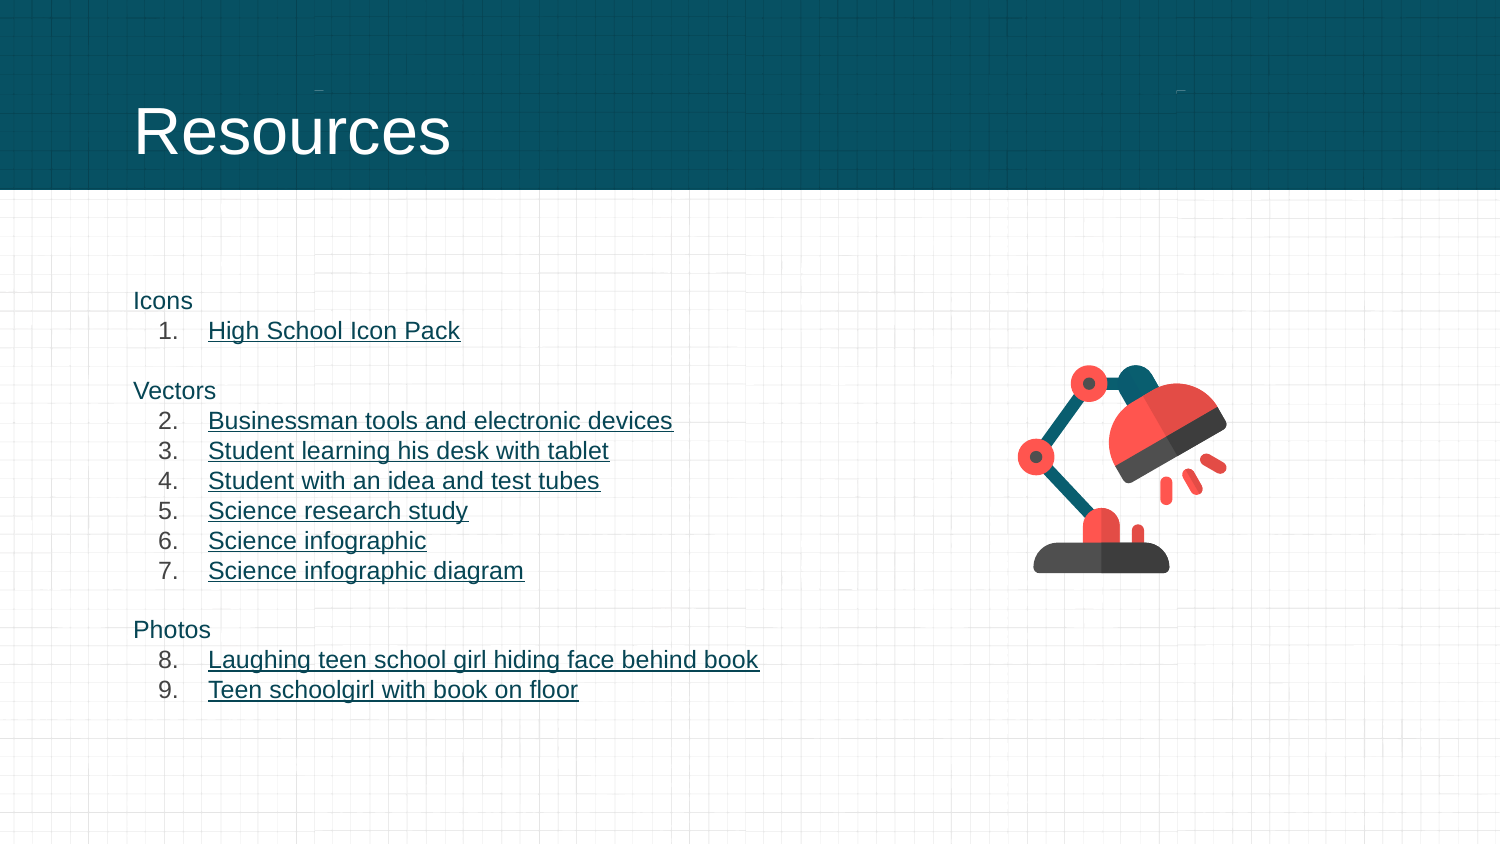

# Resources
Icons
High School Icon Pack

Vectors
Businessman tools and electronic devices
Student learning his desk with tablet
Student with an idea and test tubes
Science research study
Science infographic
Science infographic diagram

Photos
Laughing teen school girl hiding face behind book
Teen schoolgirl with book on floor